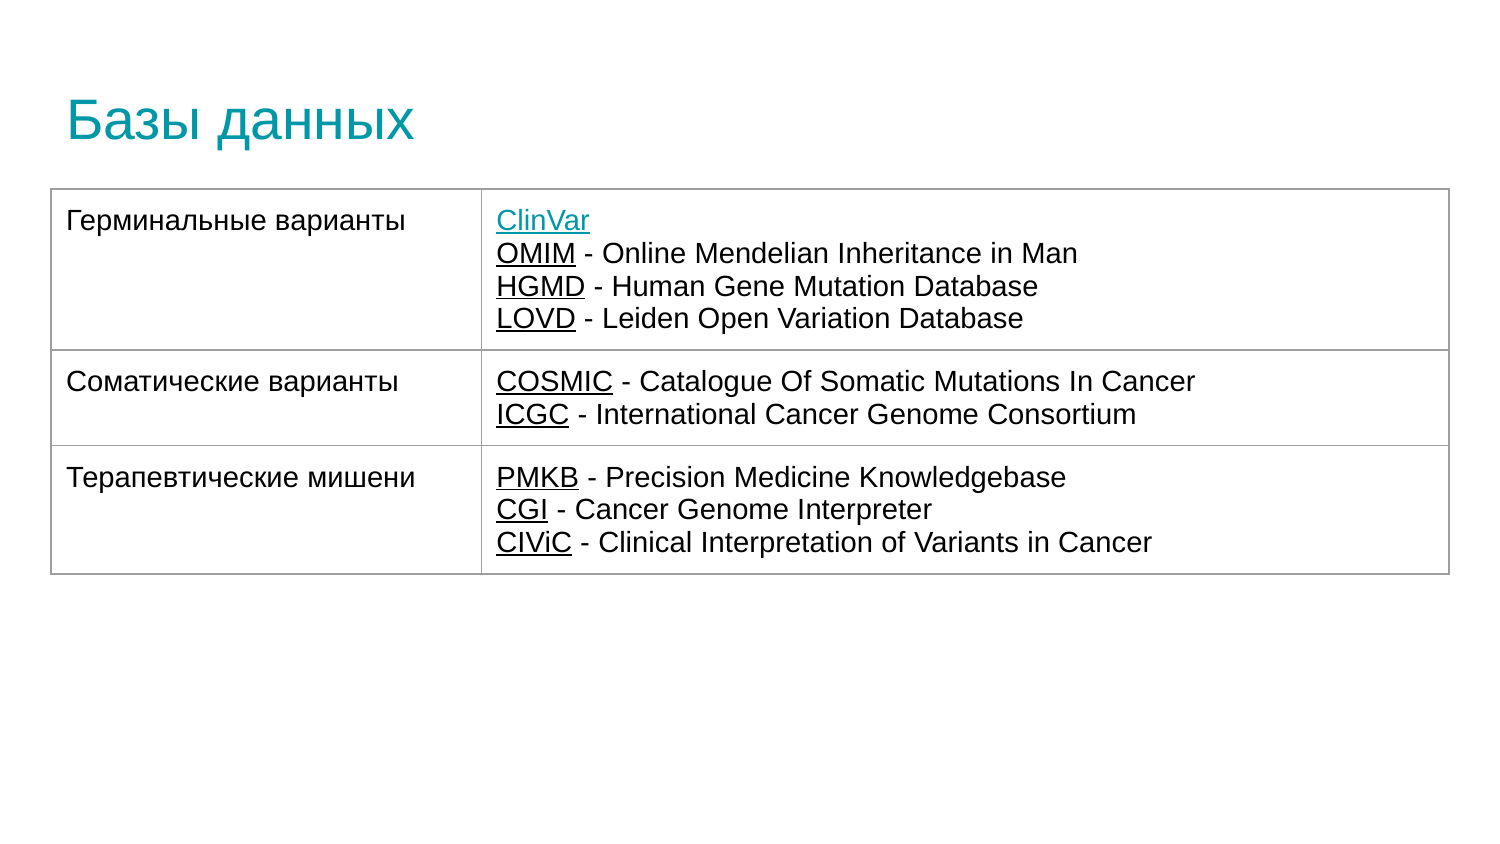

# Базы данных
| Герминальные варианты | ClinVar OMIM - Online Mendelian Inheritance in Man HGMD - Human Gene Mutation Database LOVD - Leiden Open Variation Database |
| --- | --- |
| Соматические варианты | COSMIC - Catalogue Of Somatic Mutations In Cancer ICGC - International Cancer Genome Consortium |
| Терапевтические мишени | PMKB - Precision Medicine Knowledgebase CGI - Cancer Genome Interpreter CIViC - Clinical Interpretation of Variants in Cancer |